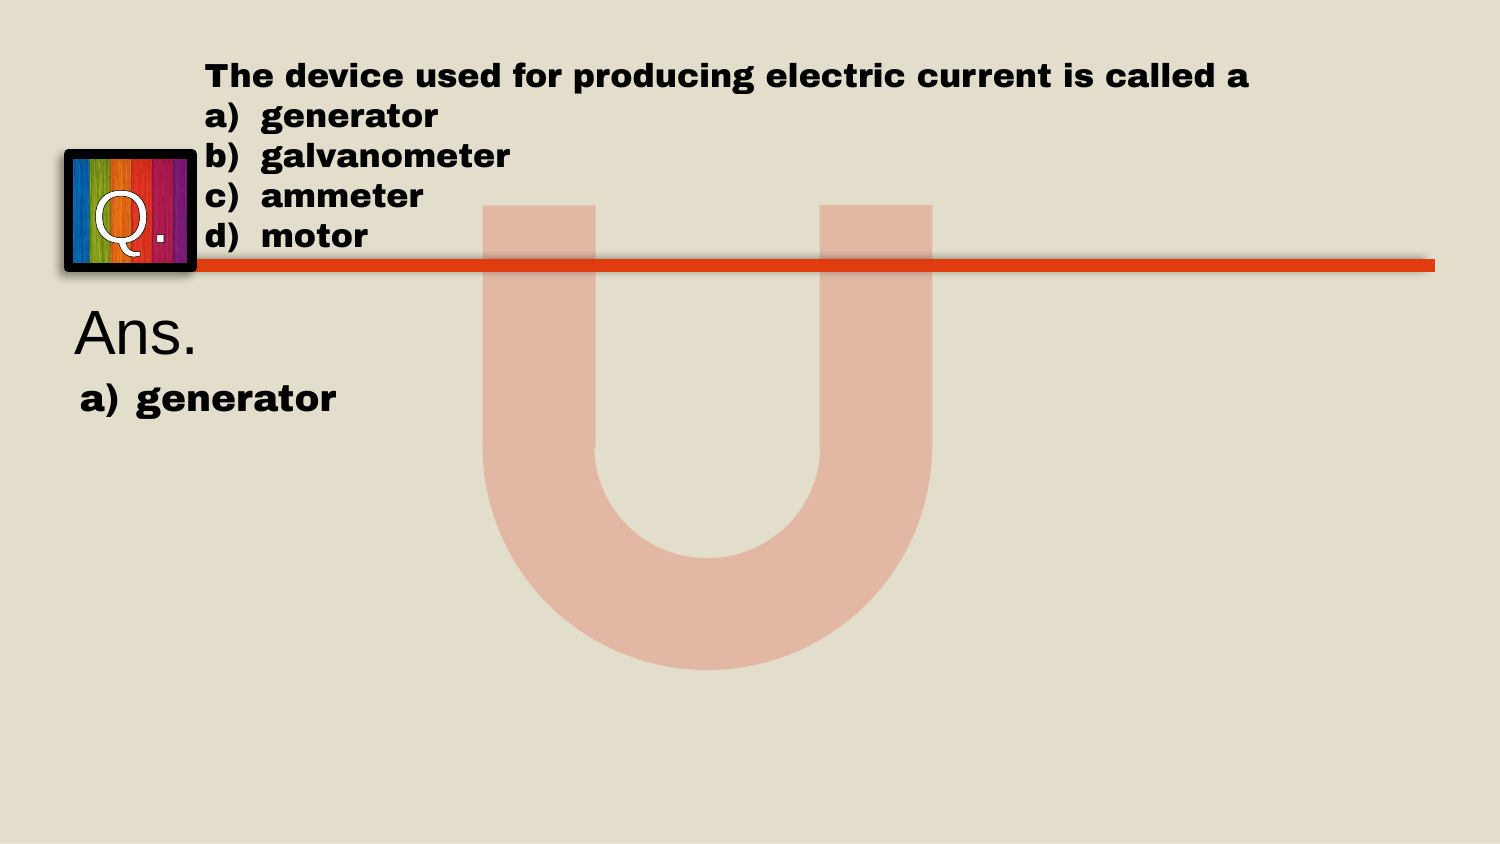

The device used for producing electric current is called a
generator
galvanometer
ammeter
motor

Q.

Ans.
generator